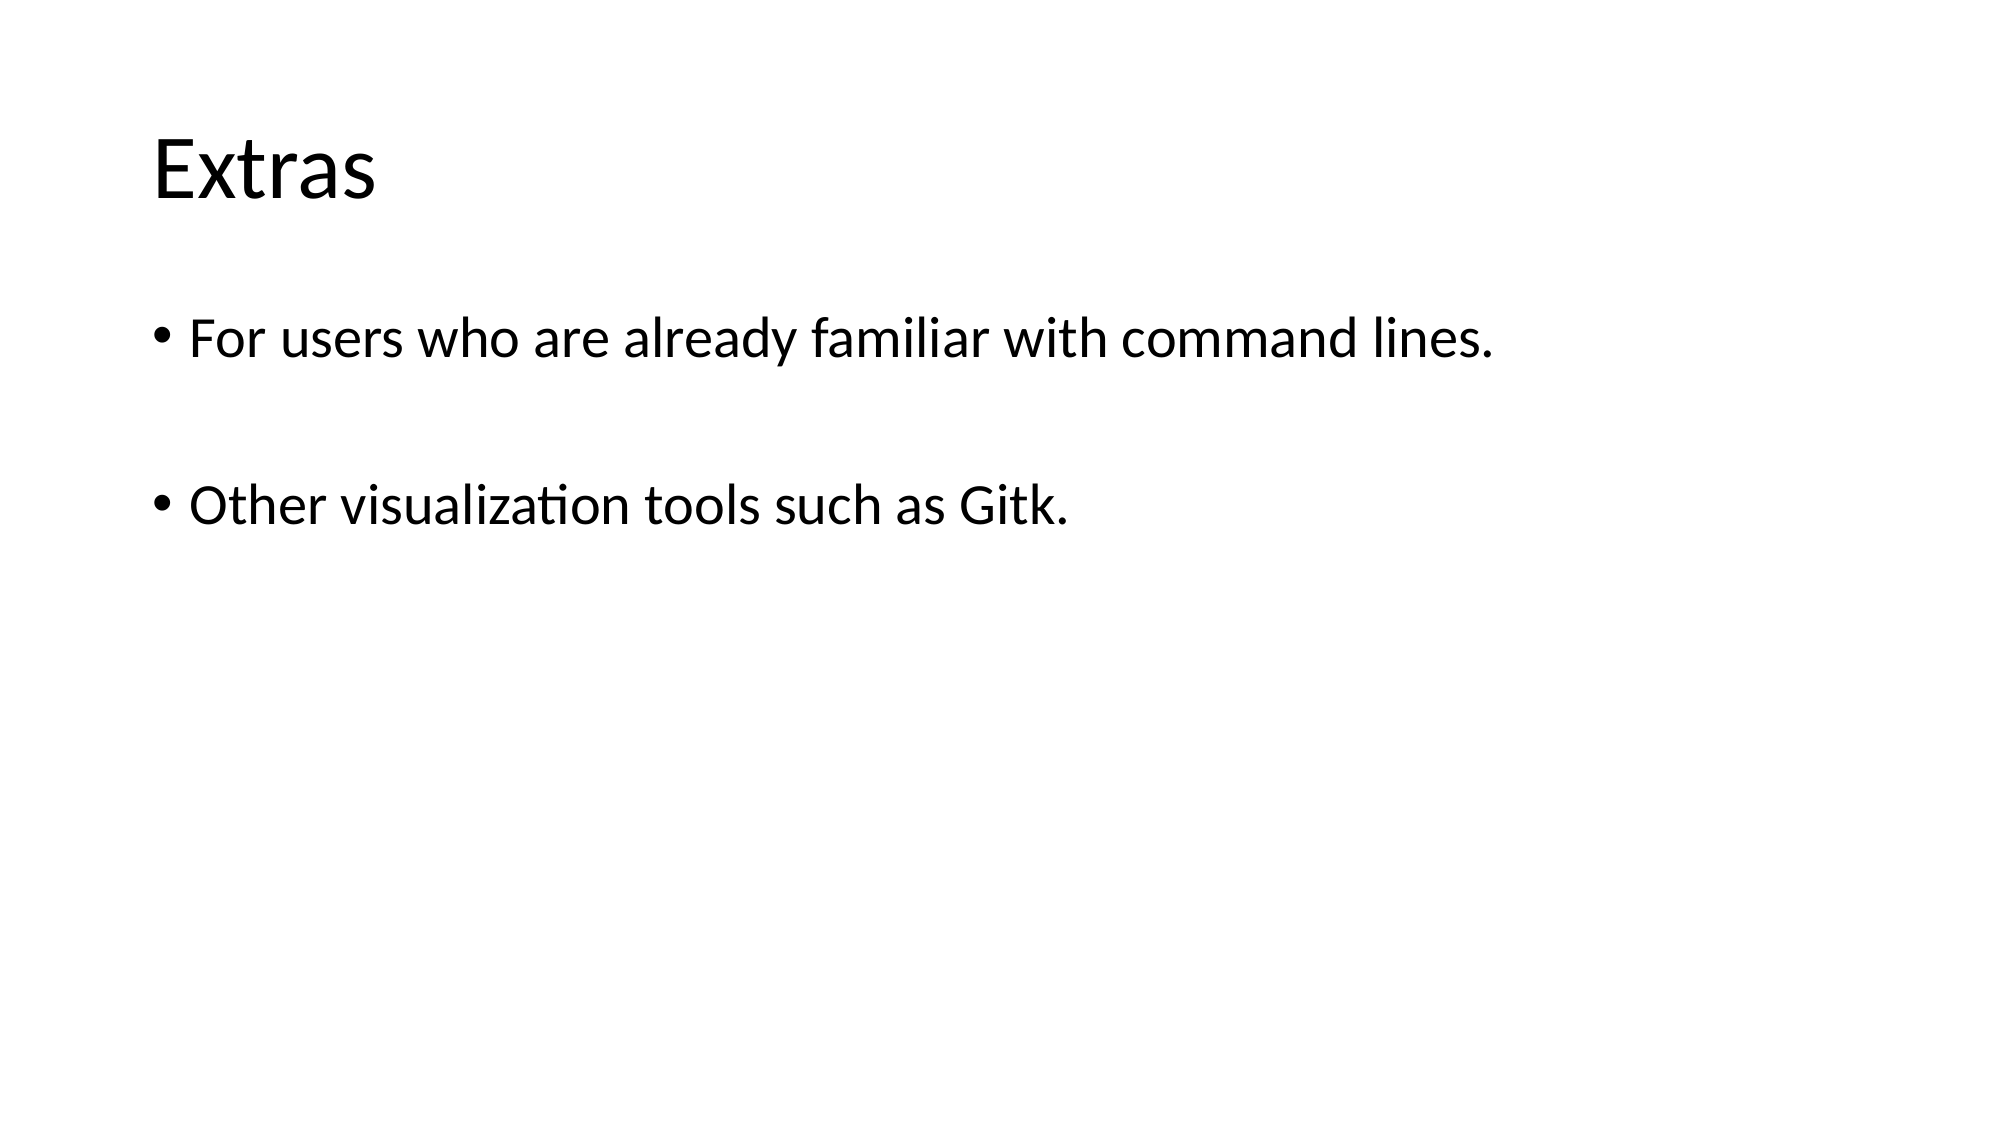

# Extras
For users who are already familiar with command lines.

Other visualization tools such as Gitk.